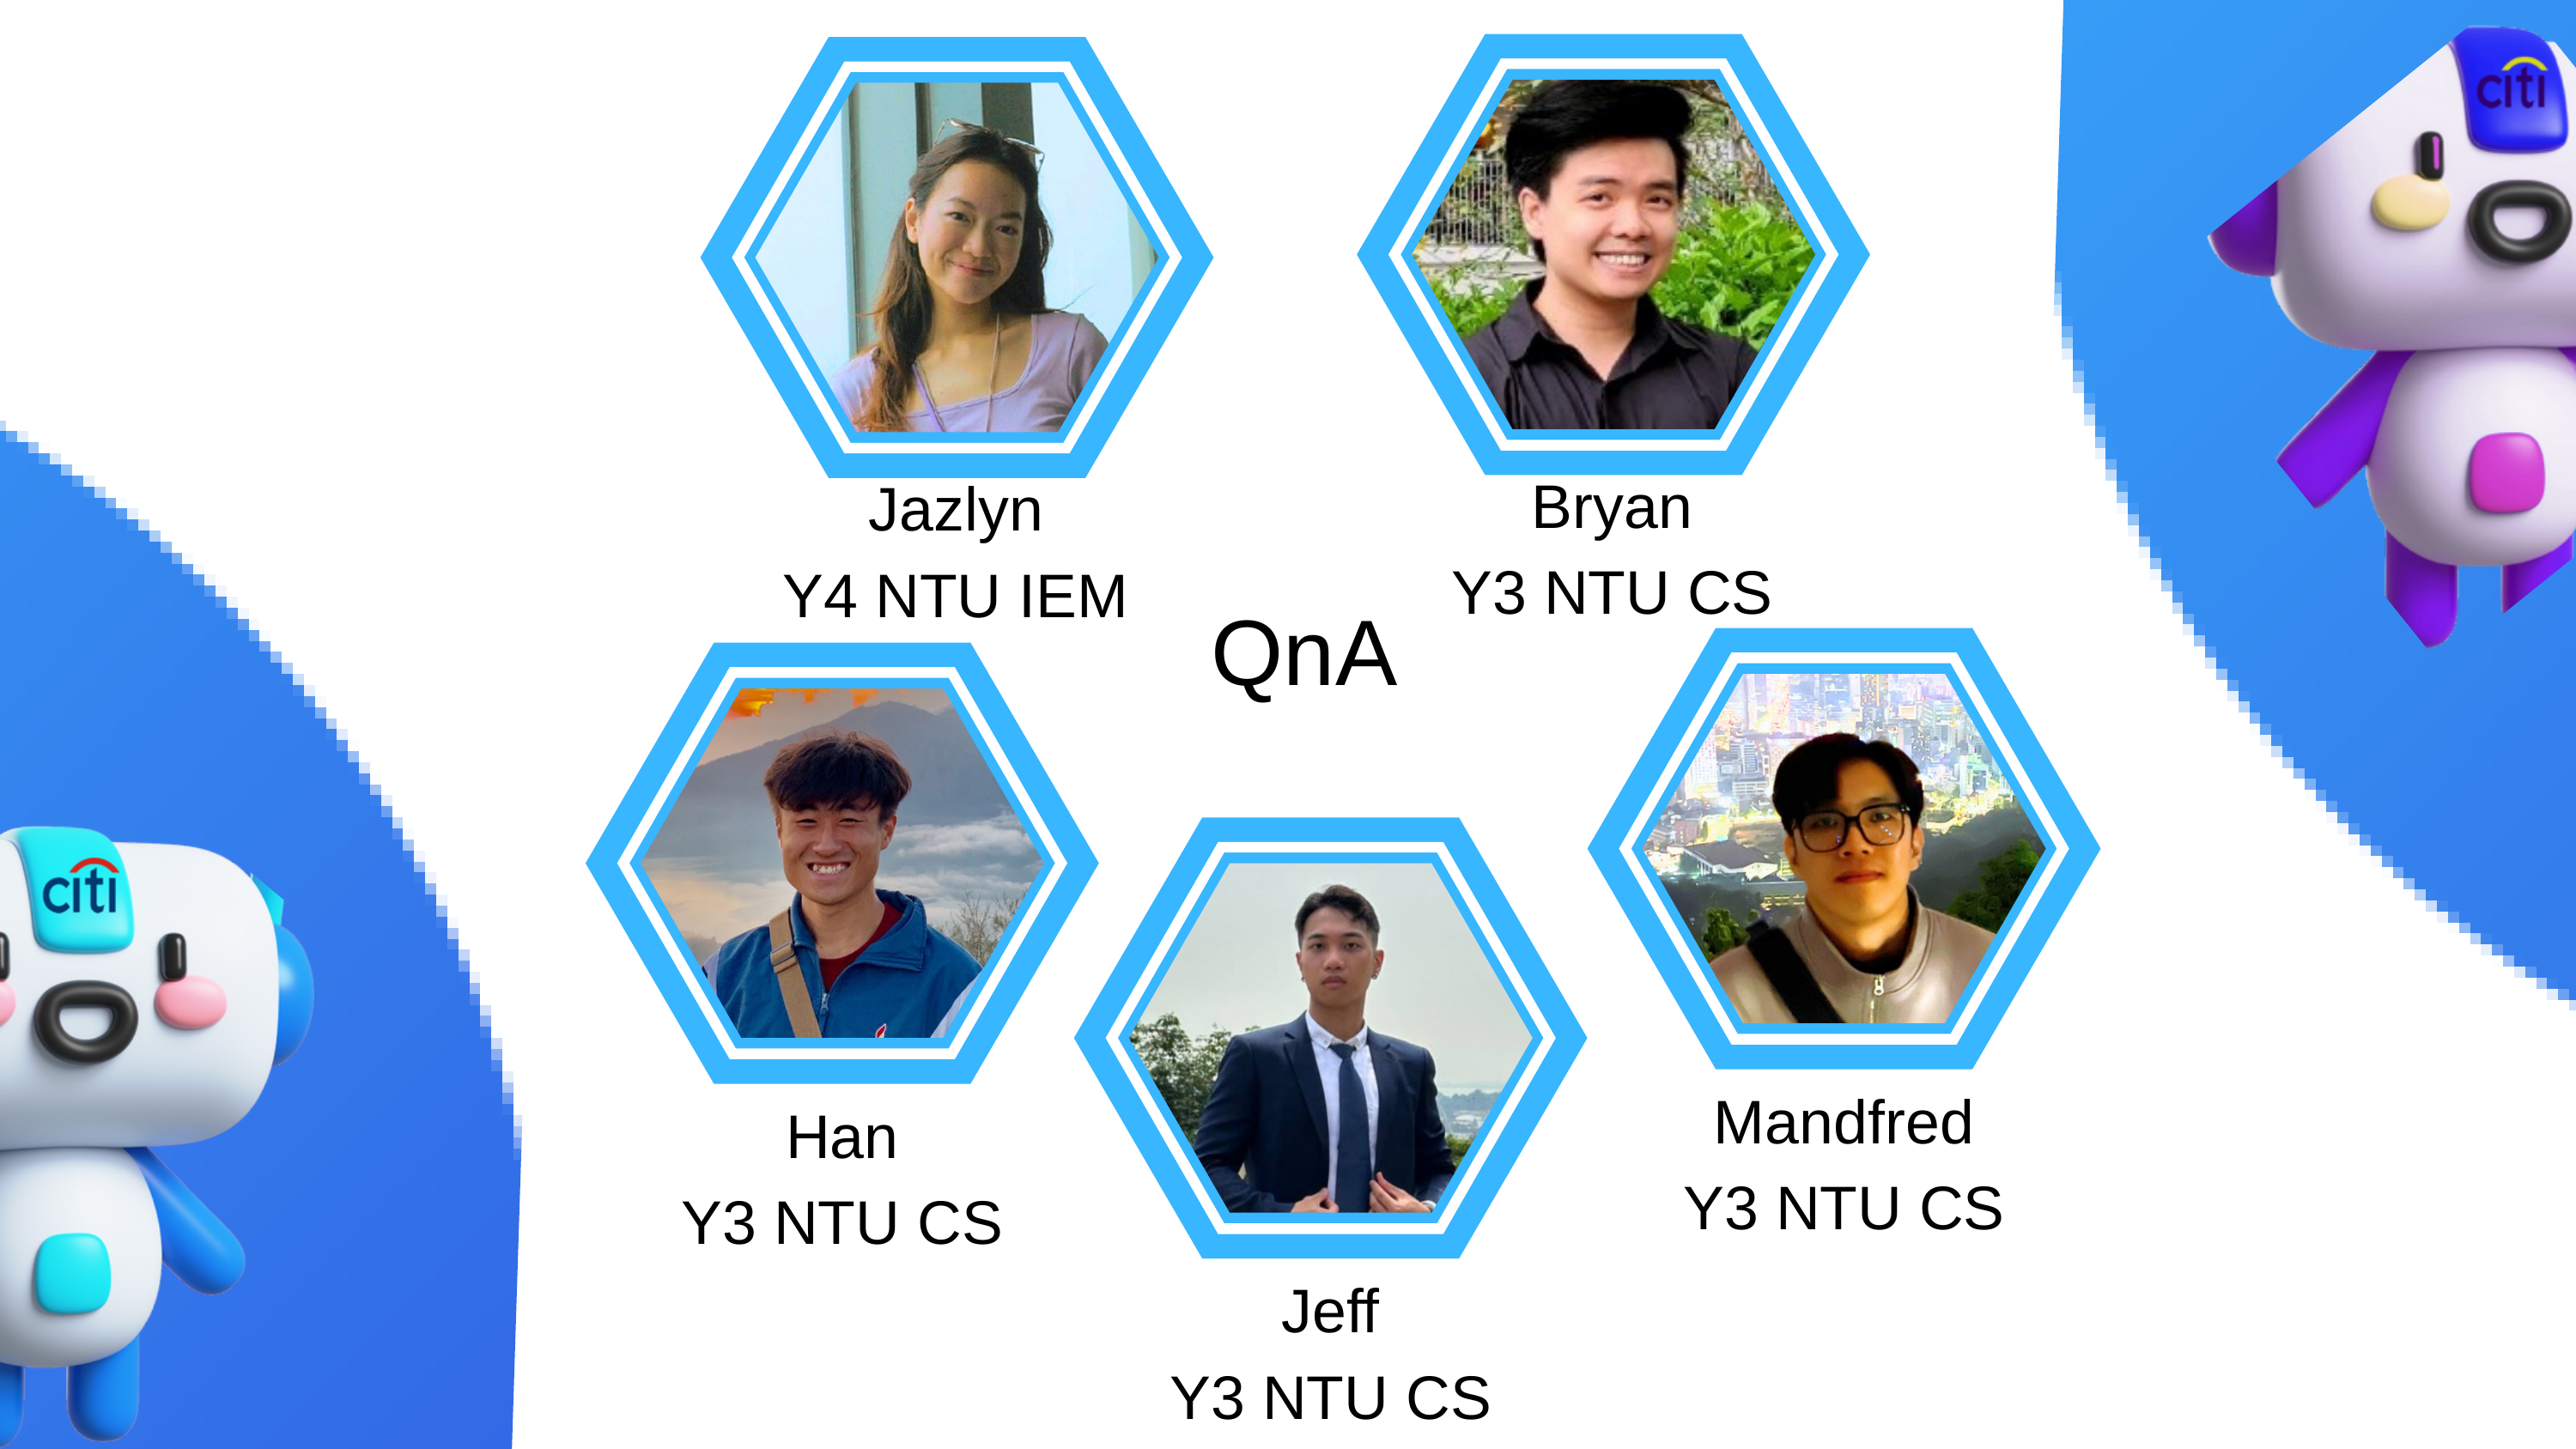

Bryan
Y3 NTU CS
Jazlyn
Y4 NTU IEM
QnA

Mandfred
Y3 NTU CS
Han
Y3 NTU CS
Jeff
Y3 NTU CS